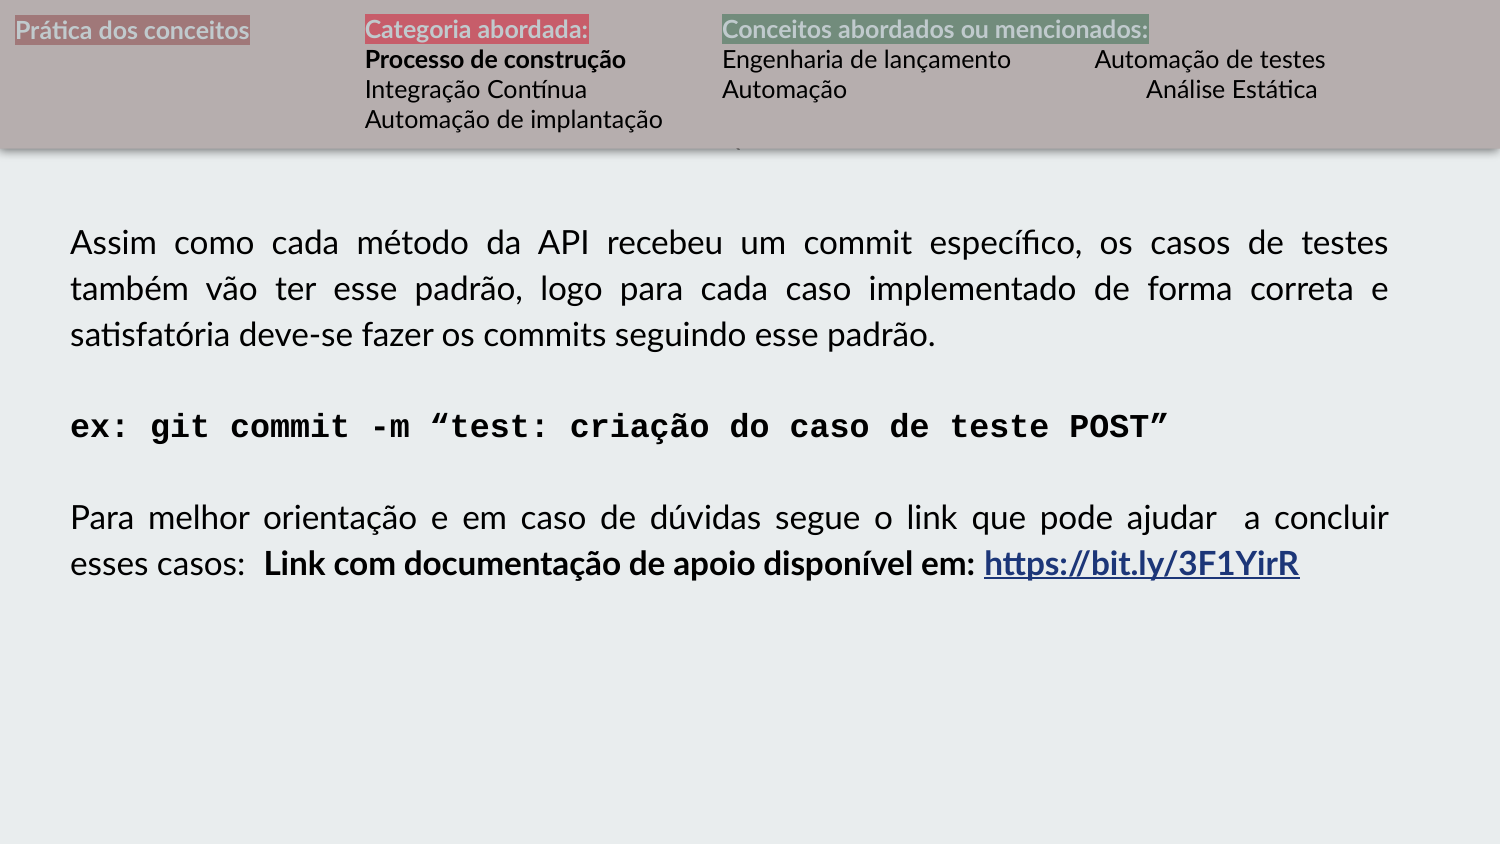

Orientação dos conceitos

Prática dos conceitos
Categoria abordada:
Conhecimento compartilhado
+
Gerenciamento de Código Fonte
Categoria abordada:
Processo de construção
Integração Contínua
Automação de implantação
Conceitos abordados ou mencionados:
Cultura de colaboração		Colaboração entre departamentos
Compartilhando conhecimento  	Controle de versão
Quebrando silos
Conceitos abordados ou mencionados:
Engenharia de lançamento             Automação de testes
Automação                                               Análise Estática
Assim como cada método da API recebeu um commit específico, os casos de testes também vão ter esse padrão, logo para cada caso implementado de forma correta e satisfatória deve-se fazer os commits seguindo esse padrão.

ex: git commit -m “test: criação do caso de teste POST”

Para melhor orientação e em caso de dúvidas segue o link que pode ajudar  a concluir esses casos:  Link com documentação de apoio disponível em: https://bit.ly/3F1YirR